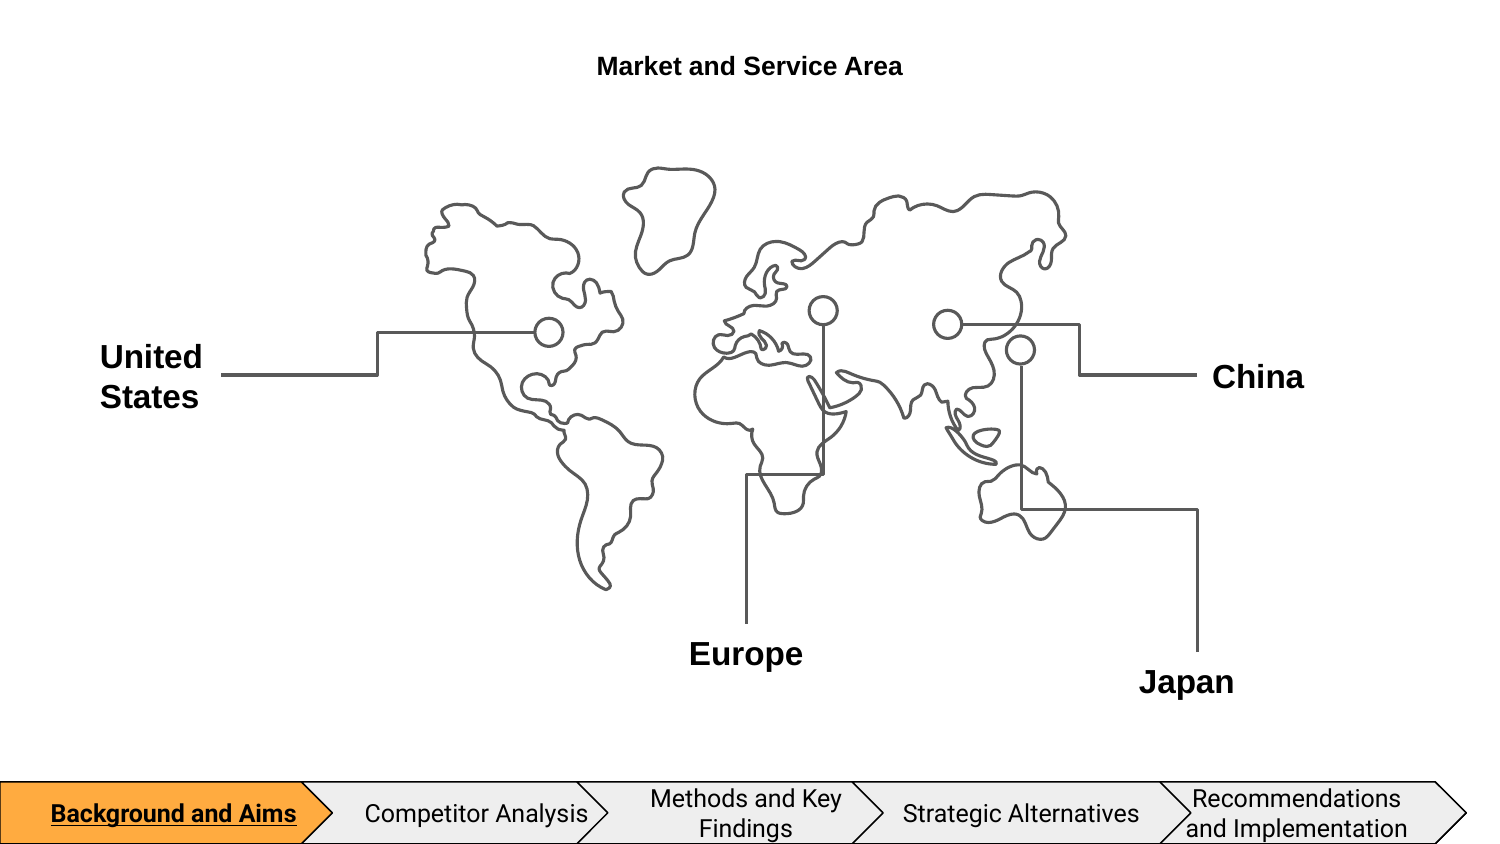

# Market and Service Area

China
United States
Europe
Japan
Competitor Analysis
Competitor Analysis
Competitor Analysis
Methods and Key Findings
Methods and Key Findings
Methods and Key Findings
Strategic Alternatives
Strategic Alternatives
Strategic Alternatives
Strategic Recommendations
Strategic Recommendations
Recommendations and Implementation
Background and Aims
Background and Aims
Background and Aims